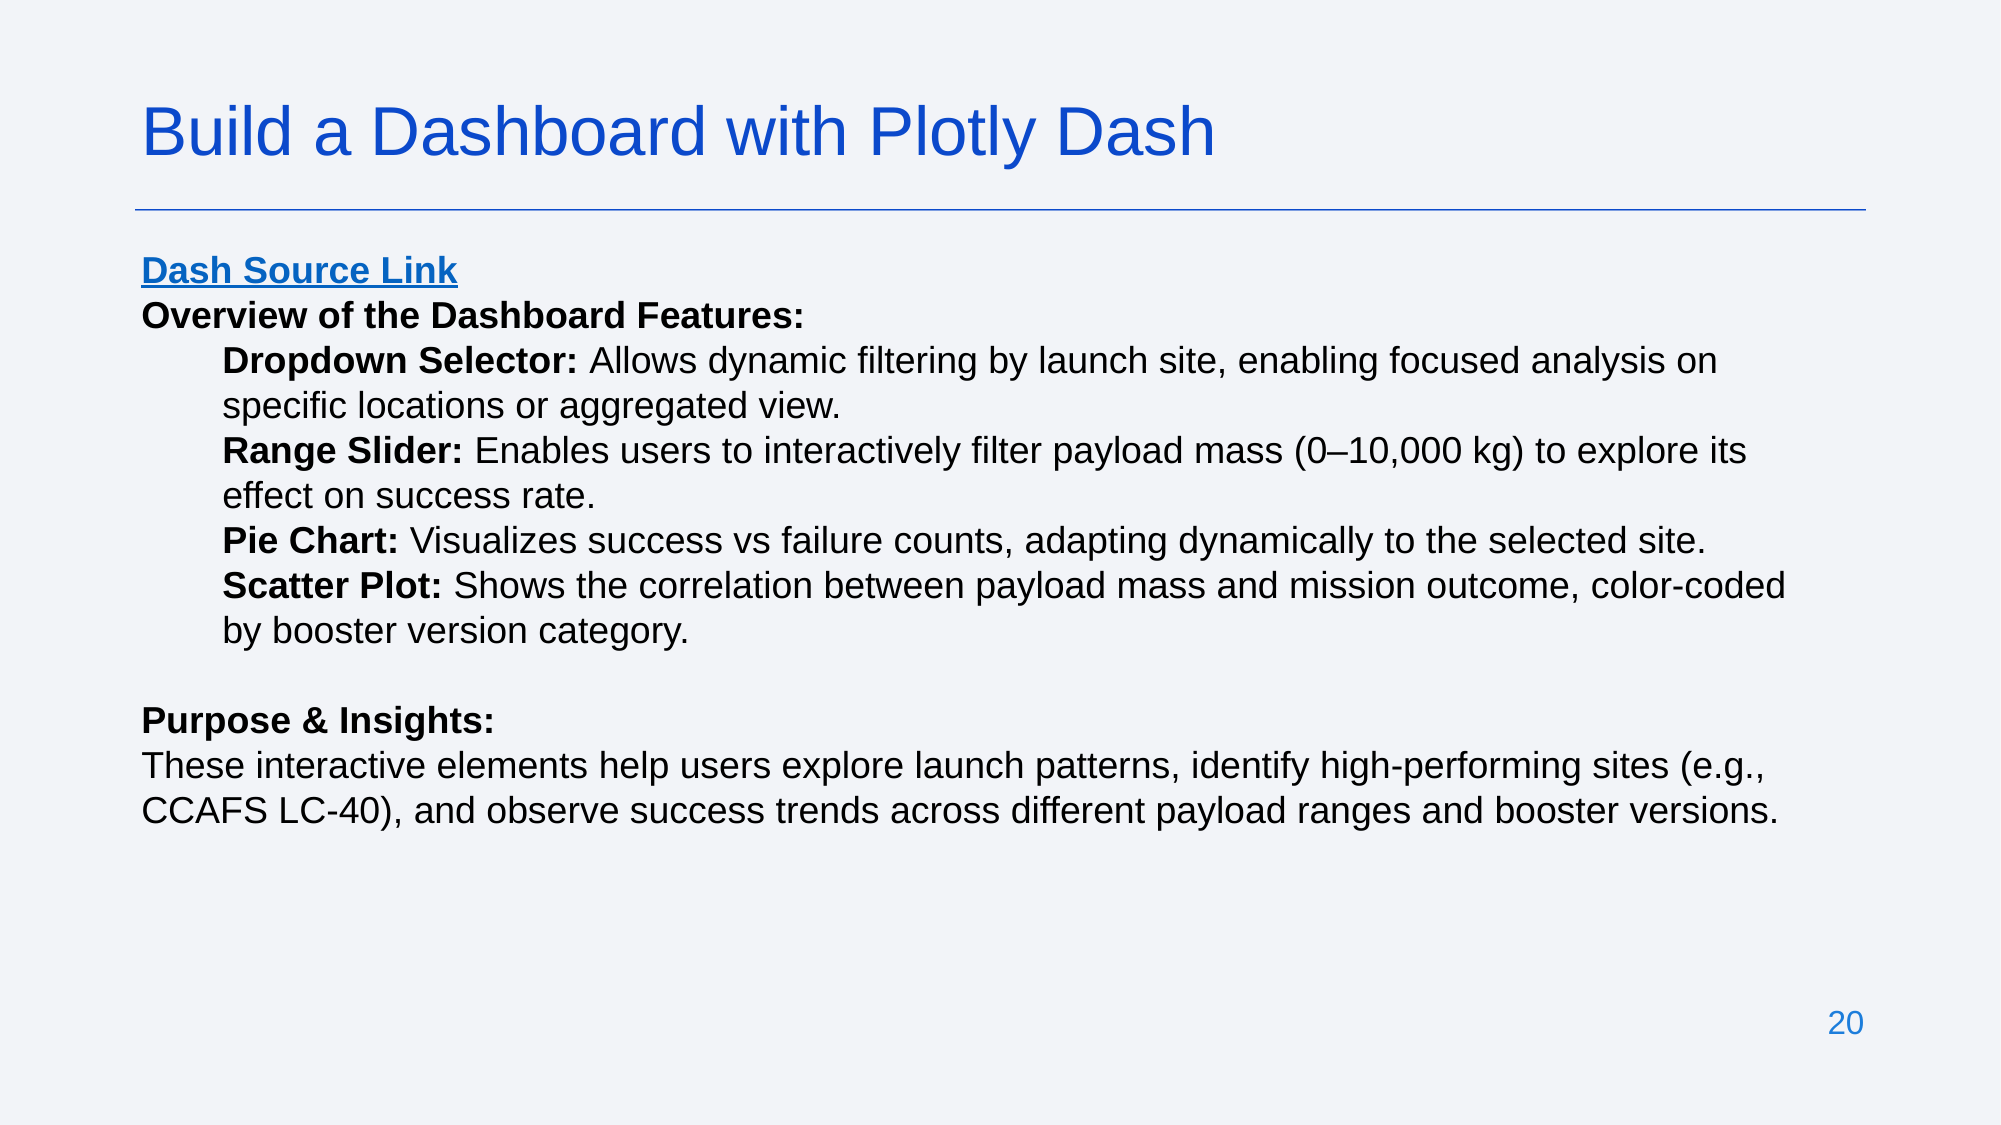

Build a Dashboard with Plotly Dash
Dash Source Link
Overview of the Dashboard Features:
Dropdown Selector: Allows dynamic filtering by launch site, enabling focused analysis on specific locations or aggregated view.
Range Slider: Enables users to interactively filter payload mass (0–10,000 kg) to explore its effect on success rate.
Pie Chart: Visualizes success vs failure counts, adapting dynamically to the selected site.
Scatter Plot: Shows the correlation between payload mass and mission outcome, color-coded by booster version category.

Purpose & Insights:
These interactive elements help users explore launch patterns, identify high-performing sites (e.g., CCAFS LC-40), and observe success trends across different payload ranges and booster versions.

20